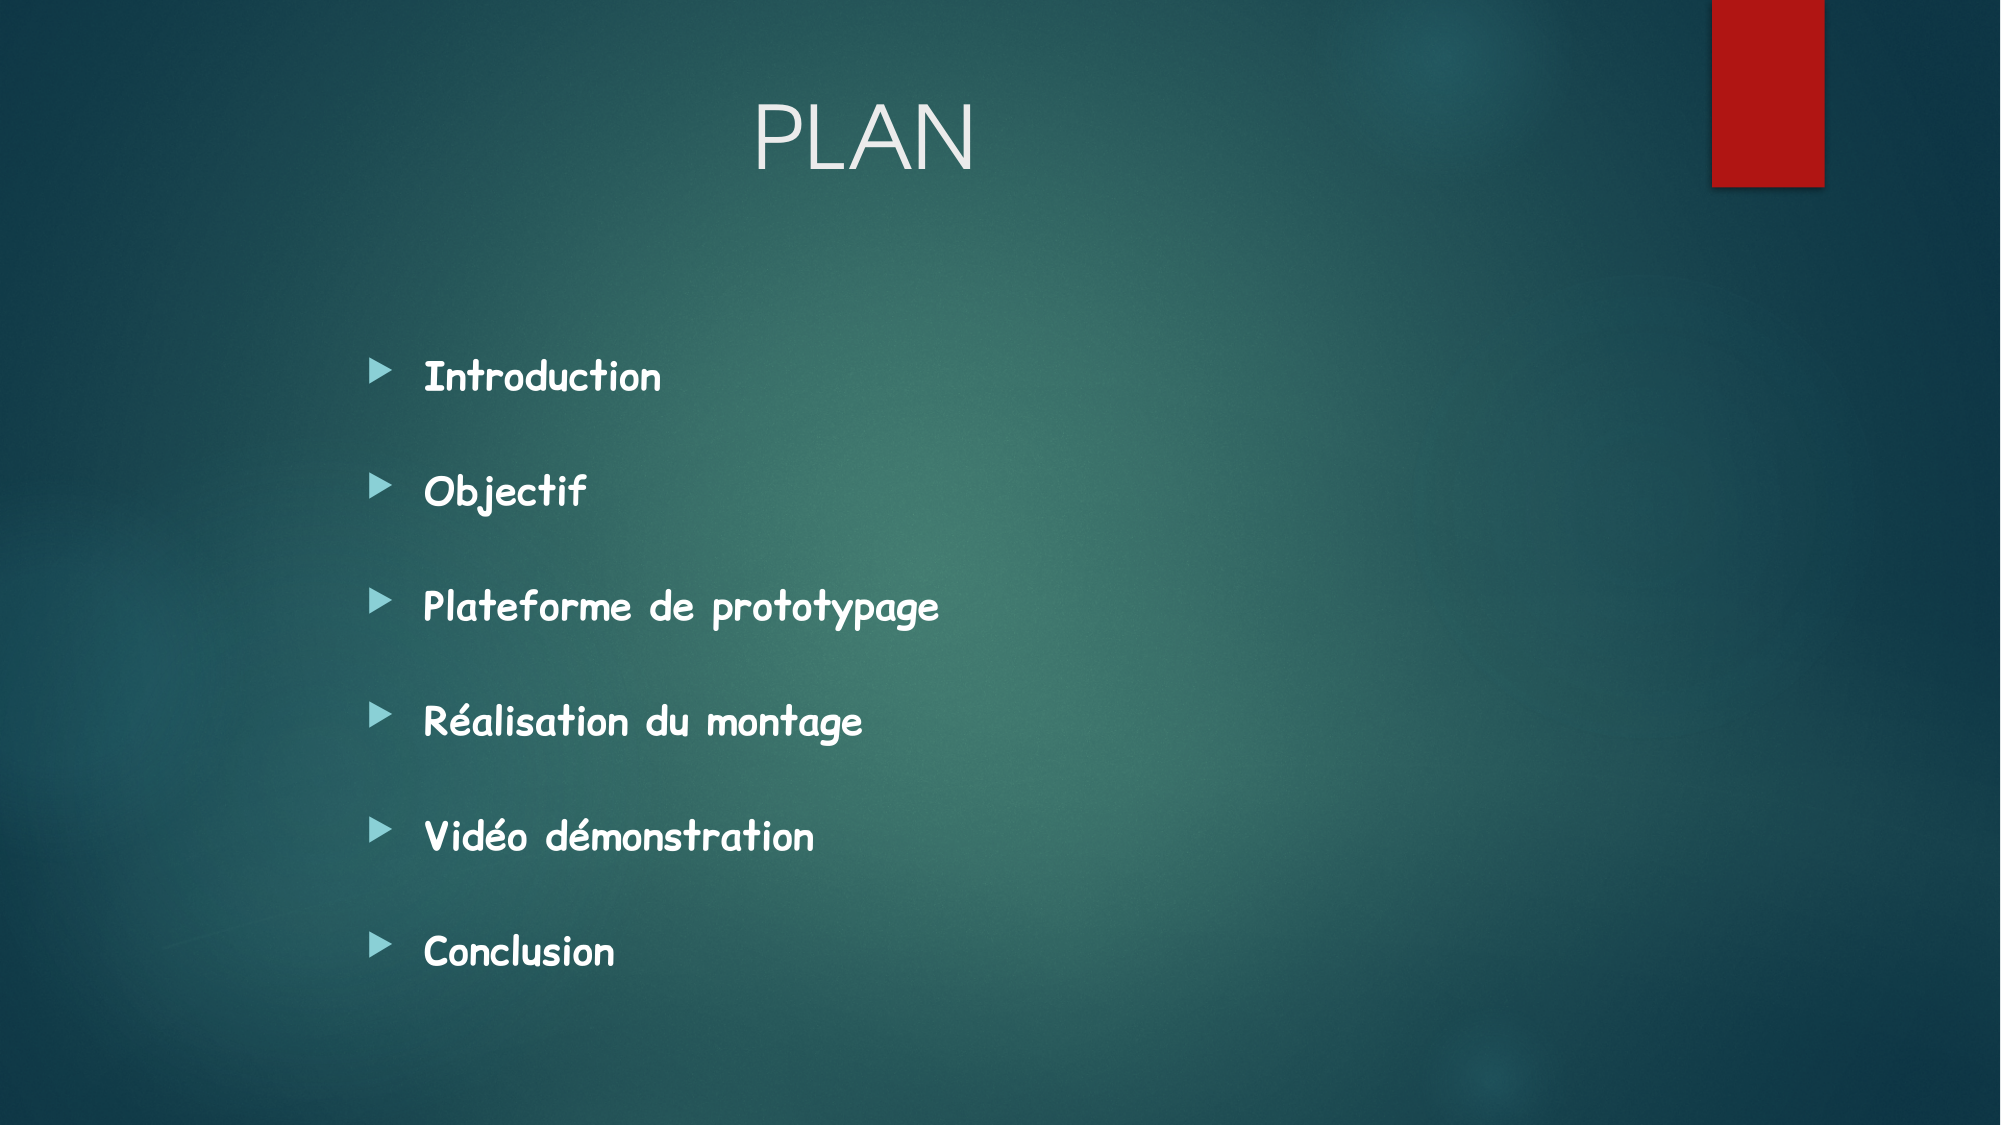

# PLAN
Introduction
Objectif
Plateforme de prototypage
Réalisation du montage
Vidéo démonstration
Conclusion